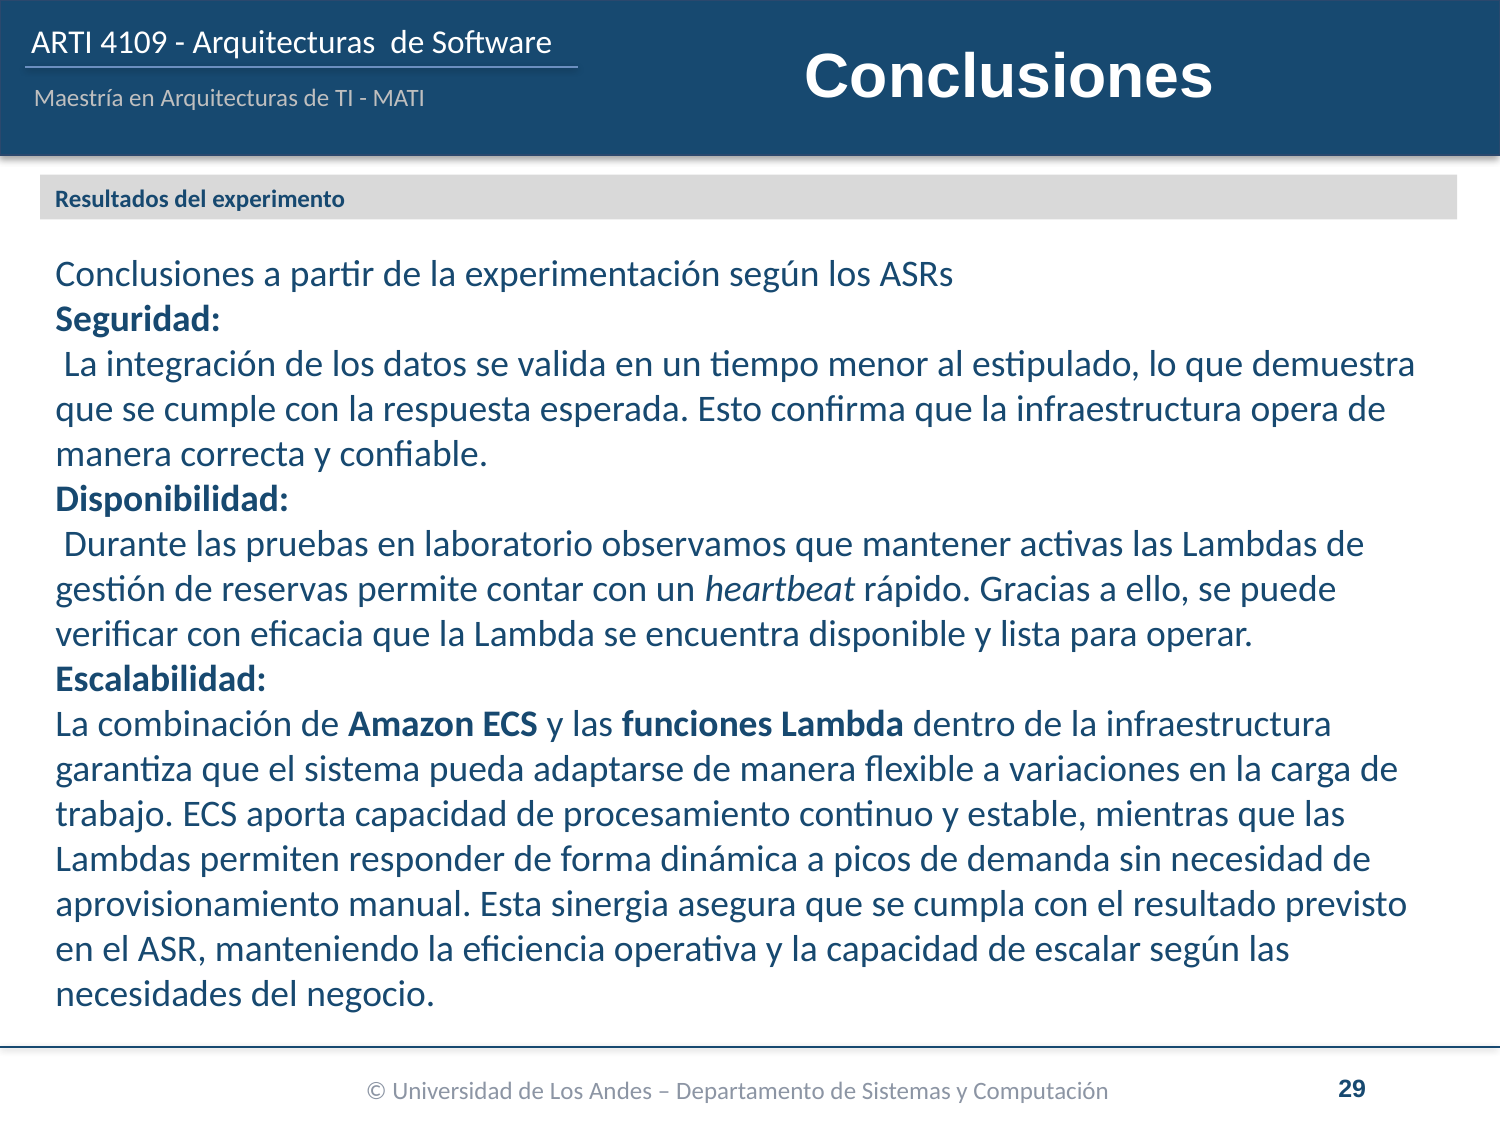

# Conclusiones
Resultados del experimento
Conclusiones a partir de la experimentación según los ASRs
Seguridad:
 La integración de los datos se valida en un tiempo menor al estipulado, lo que demuestra que se cumple con la respuesta esperada. Esto confirma que la infraestructura opera de manera correcta y confiable.
Disponibilidad:
 Durante las pruebas en laboratorio observamos que mantener activas las Lambdas de gestión de reservas permite contar con un heartbeat rápido. Gracias a ello, se puede verificar con eficacia que la Lambda se encuentra disponible y lista para operar.
Escalabilidad:
La combinación de Amazon ECS y las funciones Lambda dentro de la infraestructura garantiza que el sistema pueda adaptarse de manera flexible a variaciones en la carga de trabajo. ECS aporta capacidad de procesamiento continuo y estable, mientras que las Lambdas permiten responder de forma dinámica a picos de demanda sin necesidad de aprovisionamiento manual. Esta sinergia asegura que se cumpla con el resultado previsto en el ASR, manteniendo la eficiencia operativa y la capacidad de escalar según las necesidades del negocio.

29
© Universidad de Los Andes – Departamento de Sistemas y Computación